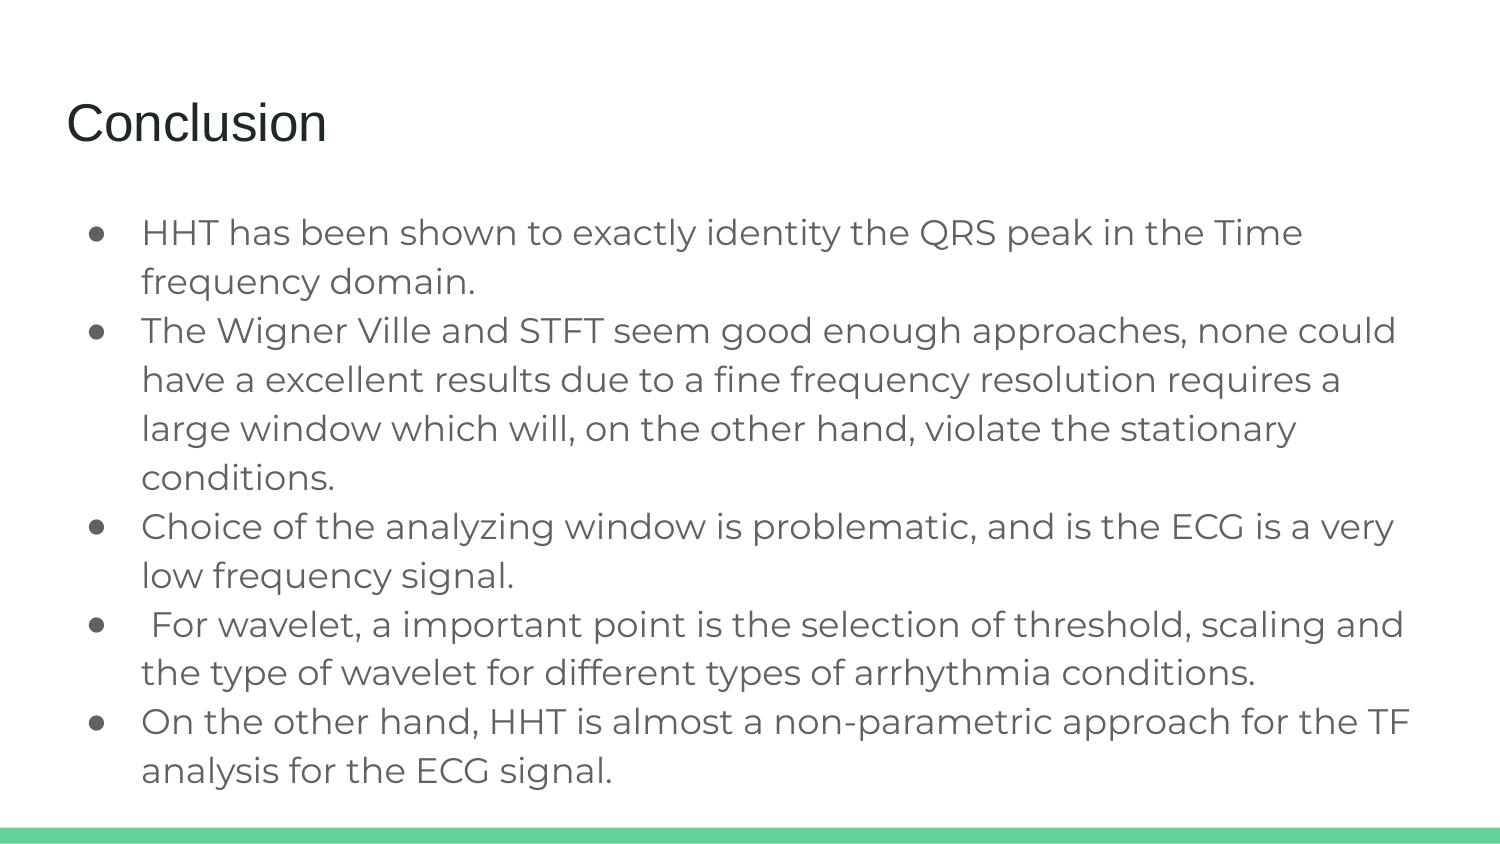

# Conclusion
HHT has been shown to exactly identity the QRS peak in the Time frequency domain.
The Wigner Ville and STFT seem good enough approaches, none could have a excellent results due to a fine frequency resolution requires a large window which will, on the other hand, violate the stationary conditions.
Choice of the analyzing window is problematic, and is the ECG is a very low frequency signal.
 For wavelet, a important point is the selection of threshold, scaling and the type of wavelet for different types of arrhythmia conditions.
On the other hand, HHT is almost a non-parametric approach for the TF analysis for the ECG signal.